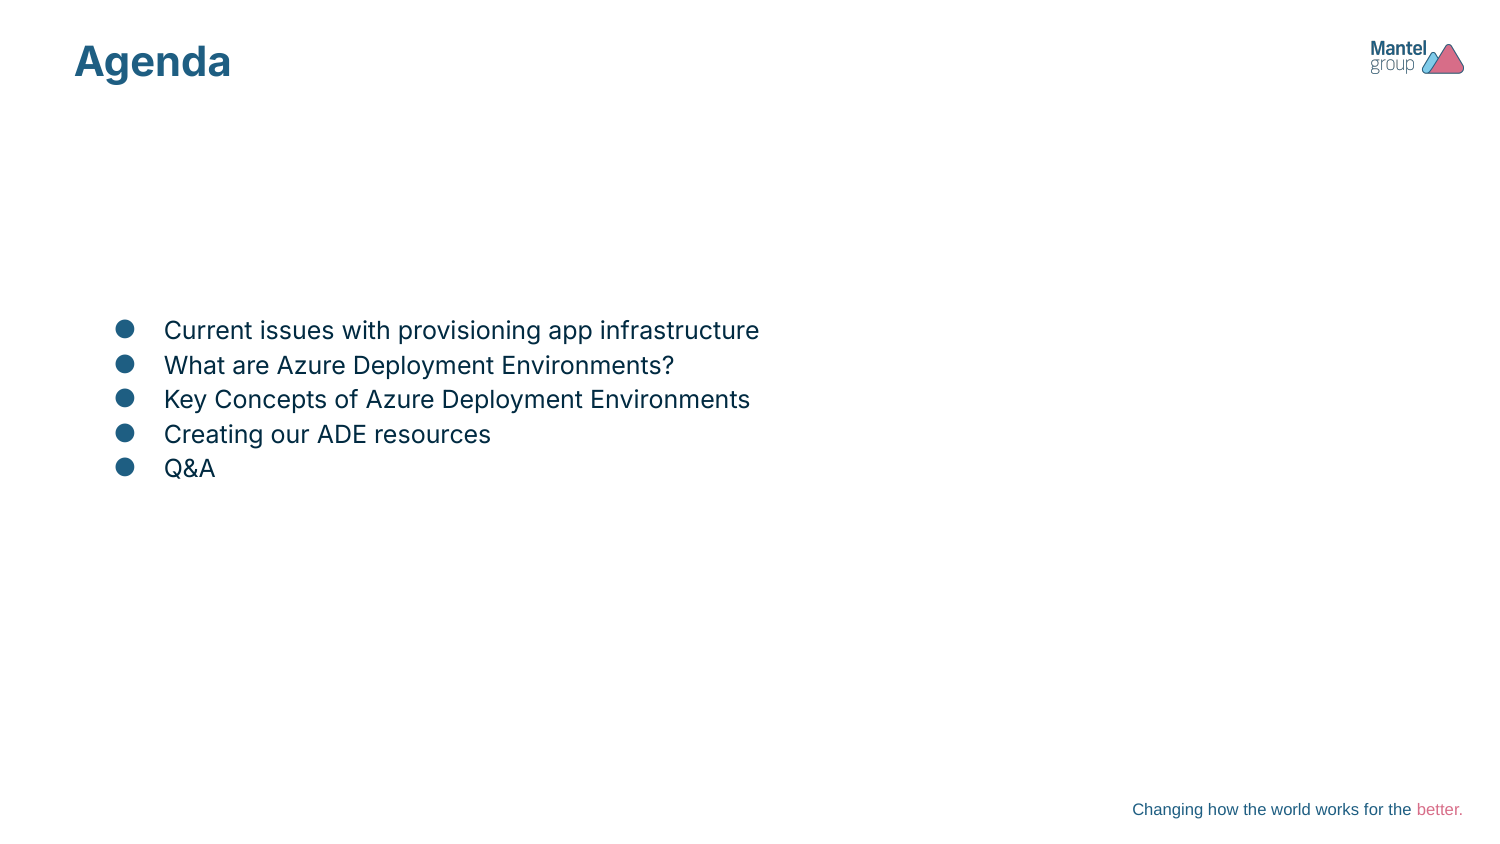

# Agenda

Current issues with provisioning app infrastructure
What are Azure Deployment Environments?
Key Concepts of Azure Deployment Environments
Creating our ADE resources
Q&A